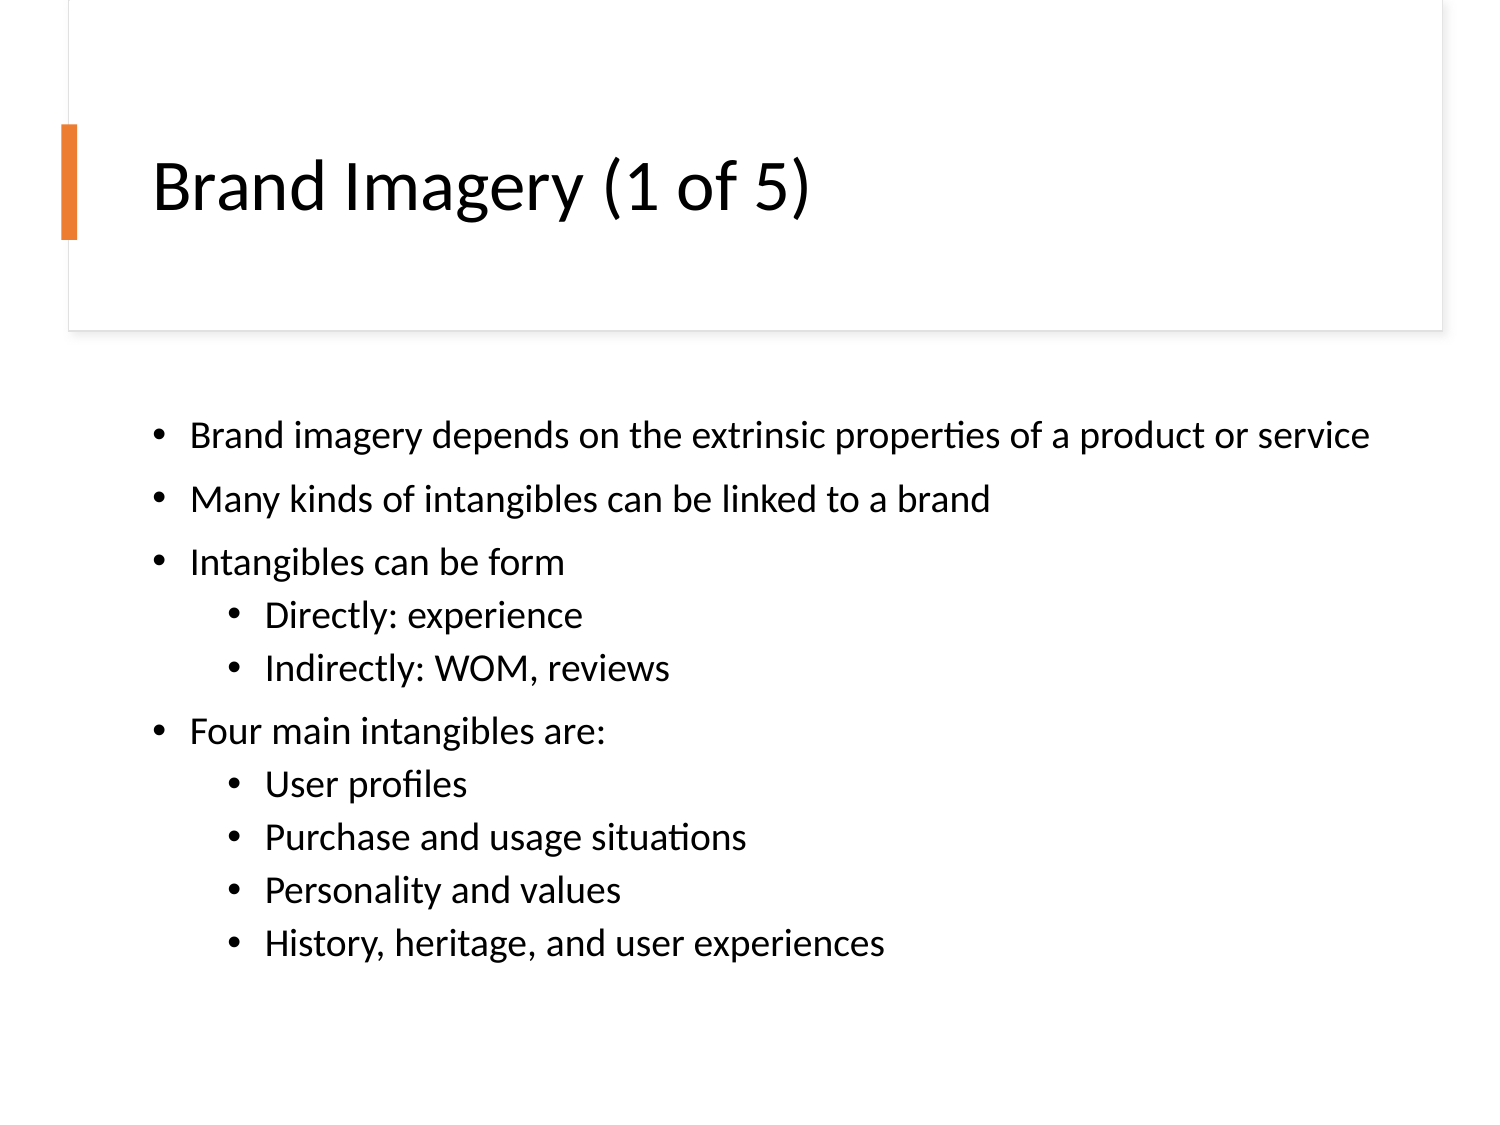

# Brand Imagery (1 of 5)

Brand imagery depends on the extrinsic properties of a product or service
Many kinds of intangibles can be linked to a brand
Intangibles can be form
Directly: experience
Indirectly: WOM, reviews
Four main intangibles are:
User profiles
Purchase and usage situations
Personality and values
History, heritage, and user experiences